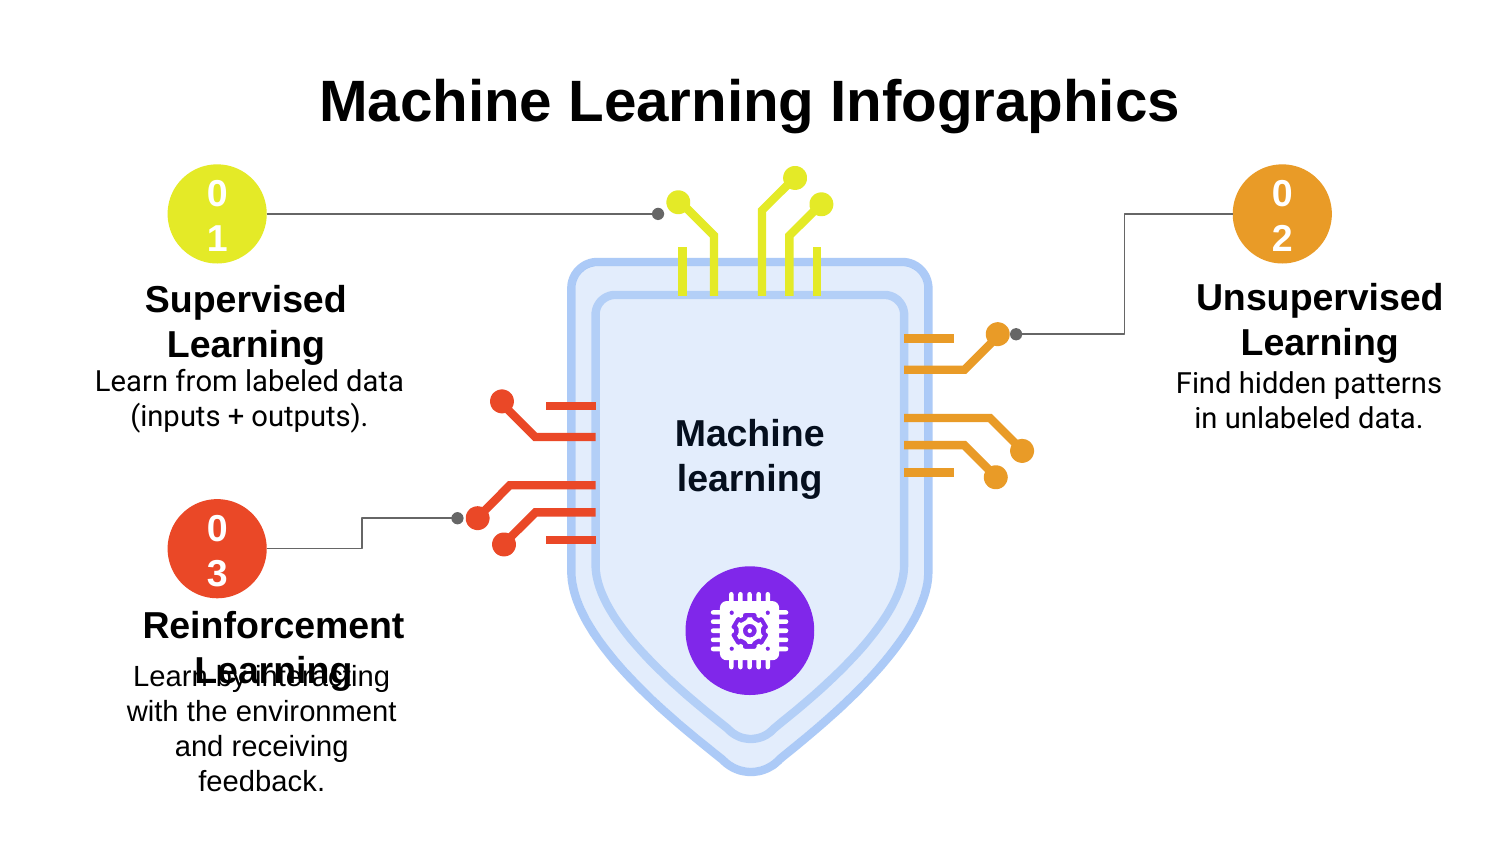

# Machine Learning Infographics
01
Supervised Learning
Learn from labeled data (inputs + outputs).
02
Unsupervised Learning
Find hidden patterns in unlabeled data.

Machine learning
03
Reinforcement Learning
Learn by interacting with the environment and receiving feedback.